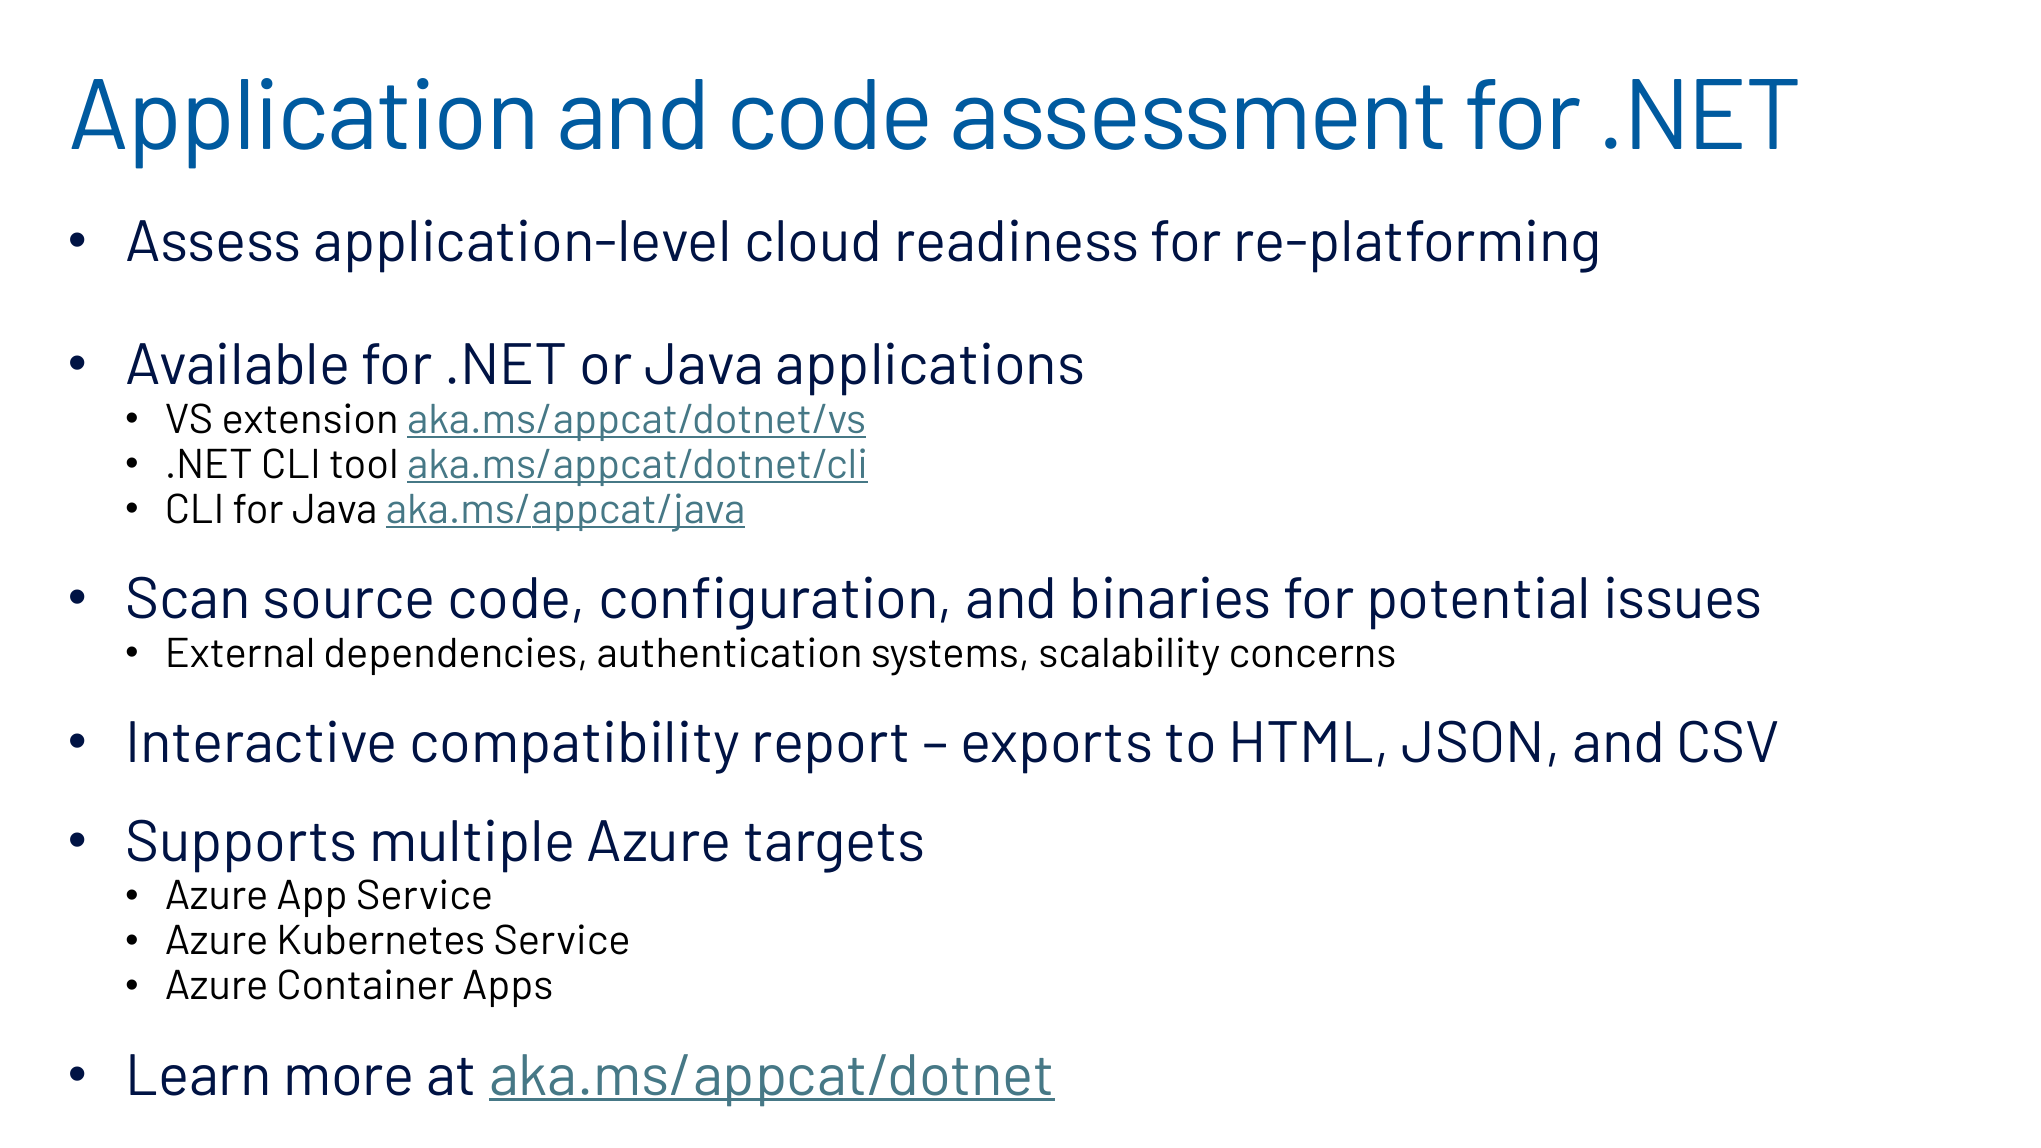

# Application and code assessment for .NET
Assess application-level cloud readiness for re-platforming
Available for .NET or Java applications
VS extension aka.ms/appcat/dotnet/vs
.NET CLI tool aka.ms/appcat/dotnet/cli
CLI for Java aka.ms/appcat/java

Scan source code, configuration, and binaries for potential issues
External dependencies, authentication systems, scalability concerns

Interactive compatibility report – exports to HTML, JSON, and CSV

Supports multiple Azure targets
Azure App Service
Azure Kubernetes Service
Azure Container Apps

Learn more at aka.ms/appcat/dotnet